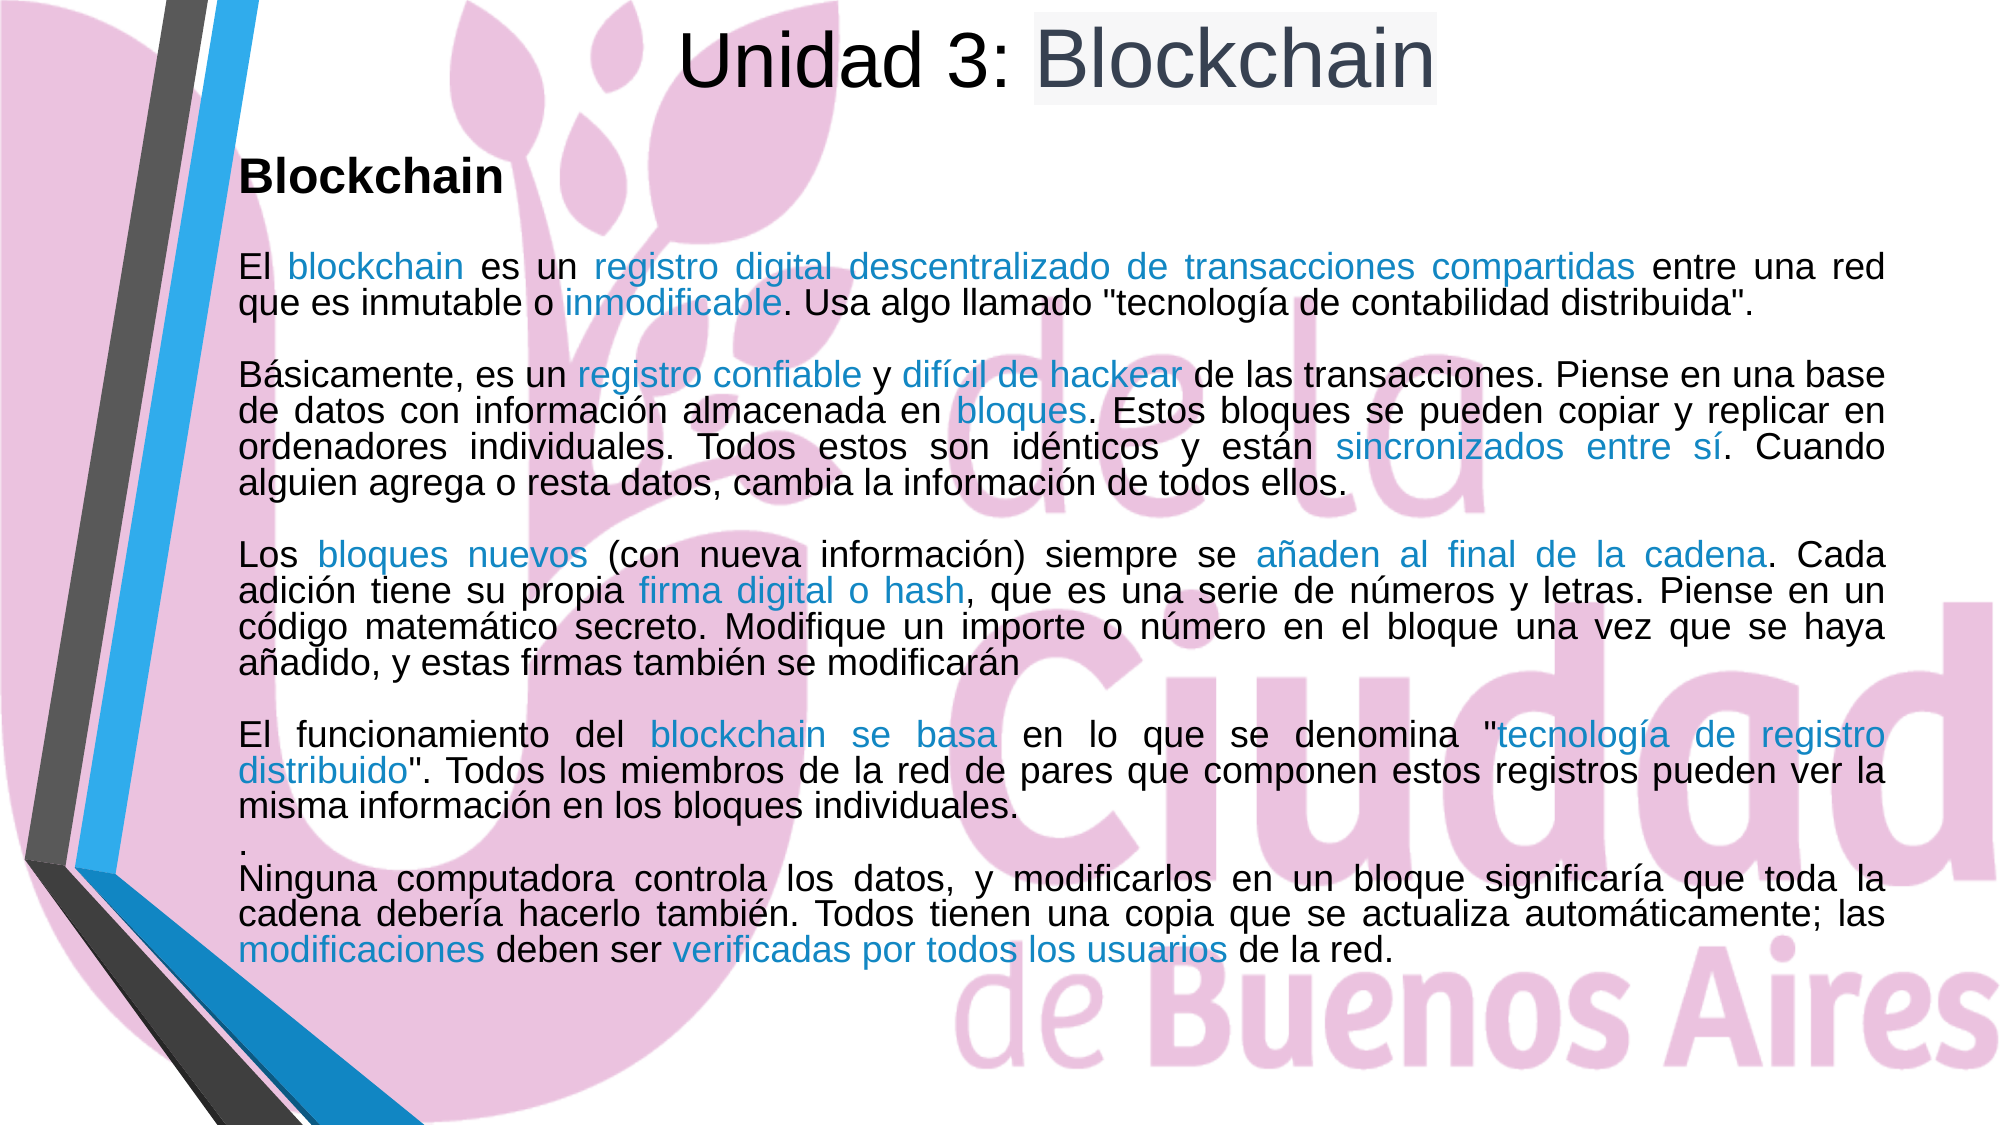

# Unidad 3: Blockchain
Blockchain

El blockchain es un registro digital descentralizado de transacciones compartidas entre una red que es inmutable o inmodificable. Usa algo llamado "tecnología de contabilidad distribuida".

Básicamente, es un registro confiable y difícil de hackear de las transacciones. Piense en una base de datos con información almacenada en bloques. Estos bloques se pueden copiar y replicar en ordenadores individuales. Todos estos son idénticos y están sincronizados entre sí. Cuando alguien agrega o resta datos, cambia la información de todos ellos.

Los bloques nuevos (con nueva información) siempre se añaden al final de la cadena. Cada adición tiene su propia firma digital o hash, que es una serie de números y letras. Piense en un código matemático secreto. Modifique un importe o número en el bloque una vez que se haya añadido, y estas firmas también se modificarán

El funcionamiento del blockchain se basa en lo que se denomina "tecnología de registro distribuido". Todos los miembros de la red de pares que componen estos registros pueden ver la misma información en los bloques individuales.
.
Ninguna computadora controla los datos, y modificarlos en un bloque significaría que toda la cadena debería hacerlo también. Todos tienen una copia que se actualiza automáticamente; las modificaciones deben ser verificadas por todos los usuarios de la red.